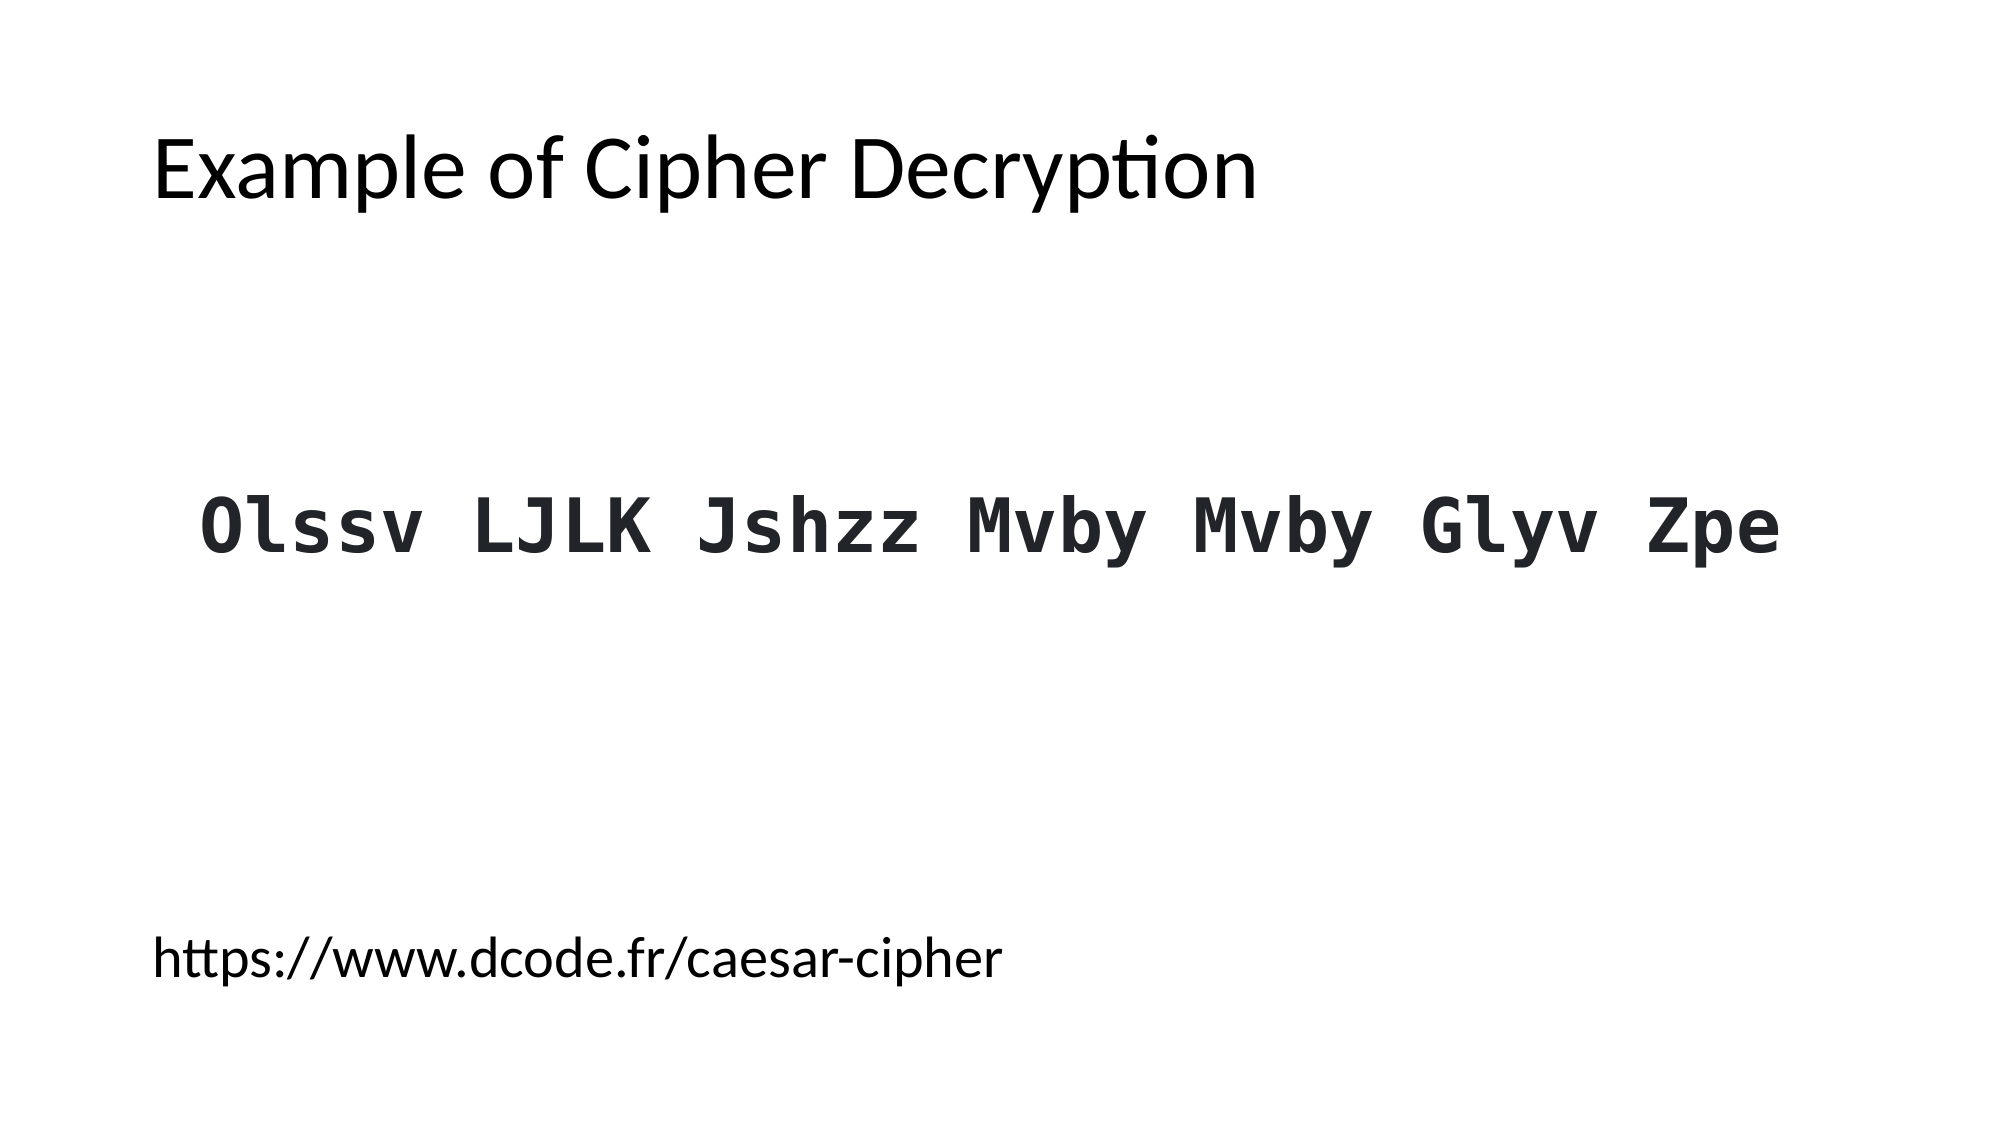

# Example of Cipher Decryption
Olssv LJLK Jshzz Mvby Mvby Glyv Zpe
https://www.dcode.fr/caesar-cipher